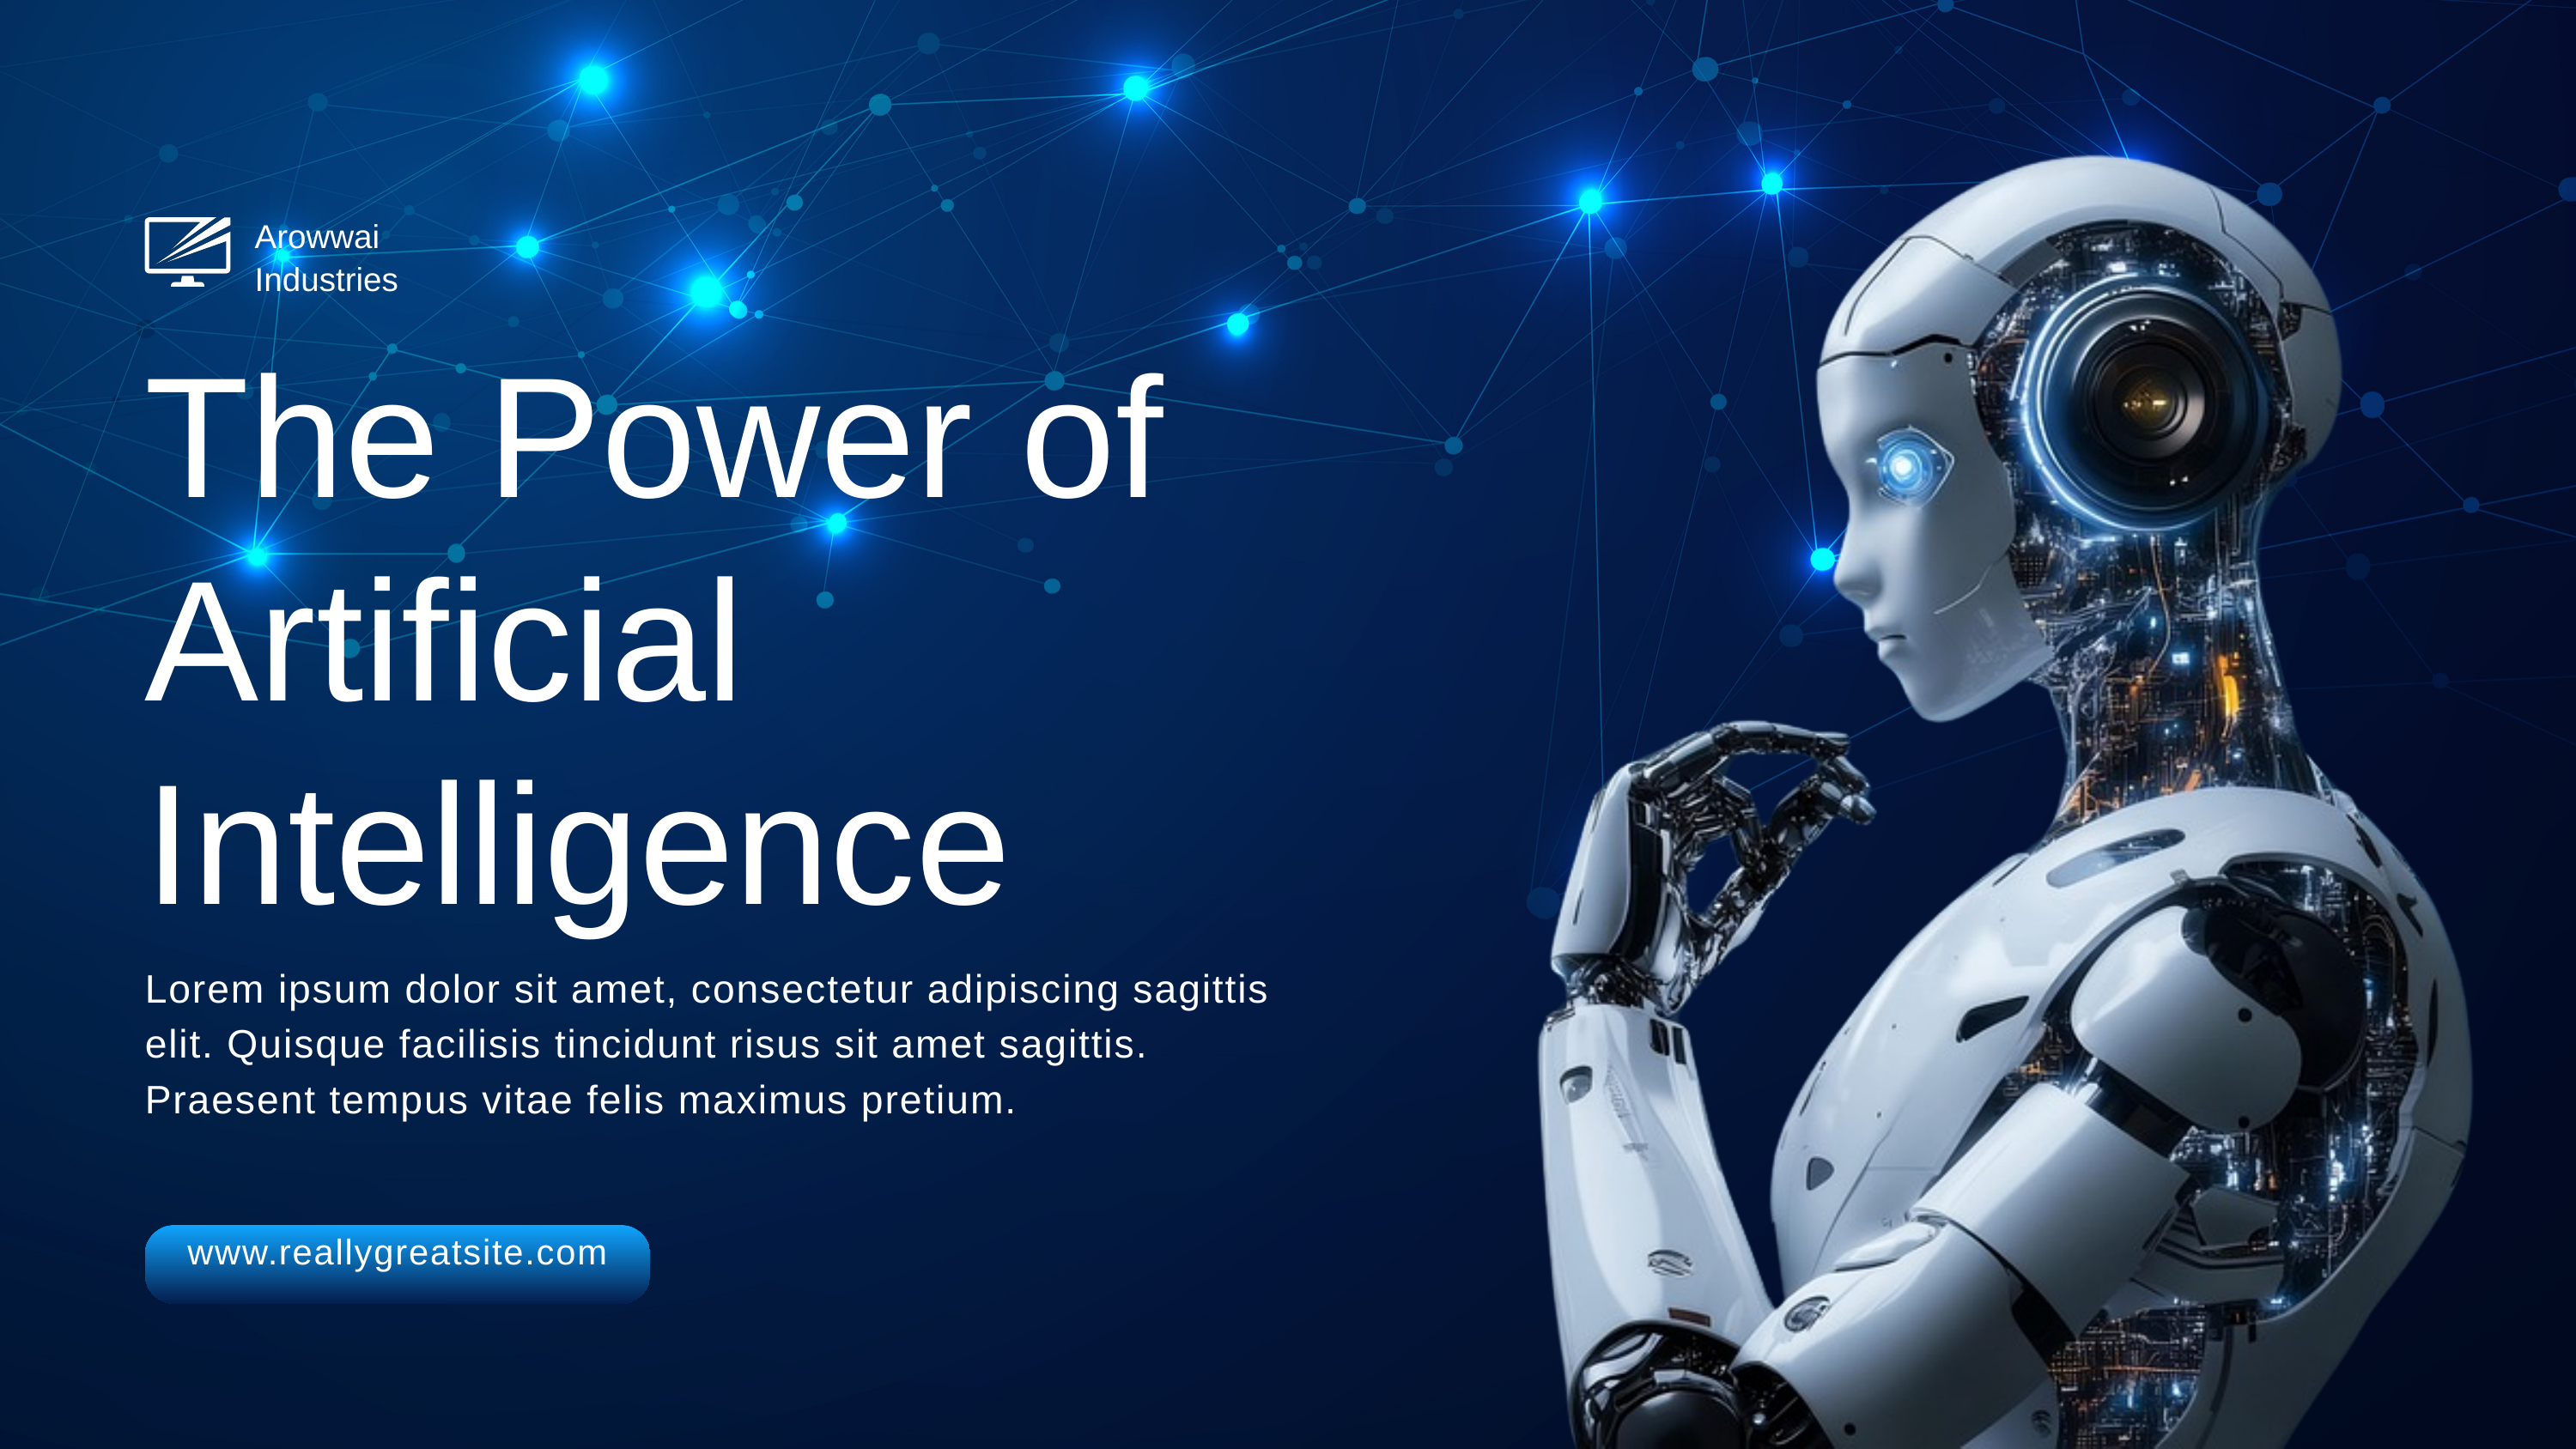

Arowwai Industries

The Power of Artificial Intelligence
Lorem ipsum dolor sit amet, consectetur adipiscing sagittis elit. Quisque facilisis tincidunt risus sit amet sagittis. Praesent tempus vitae felis maximus pretium.

www.reallygreatsite.com